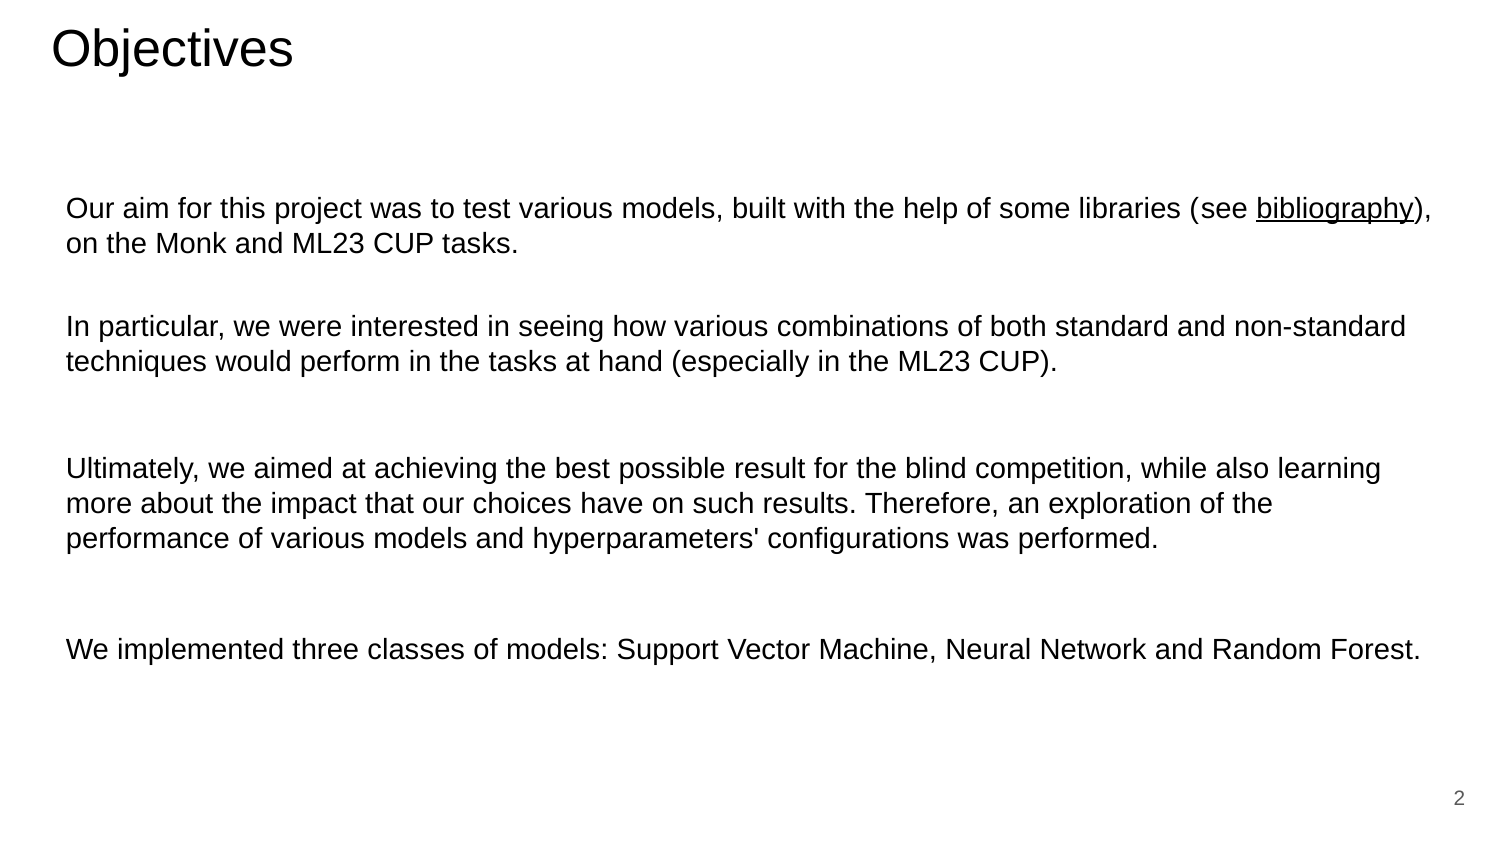

Objectives
Our aim for this project was to test various models, built with the help of some libraries (see bibliography), on the Monk and ML23 CUP tasks.
In particular, we were interested in seeing how various combinations of both standard and non-standard techniques would perform in the tasks at hand (especially in the ML23 CUP).
Ultimately, we aimed at achieving the best possible result for the blind competition, while also learning more about the impact that our choices have on such results. Therefore, an exploration of the performance of various models and hyperparameters' configurations was performed.
We implemented three classes of models: Support Vector Machine, Neural Network and Random Forest.
2